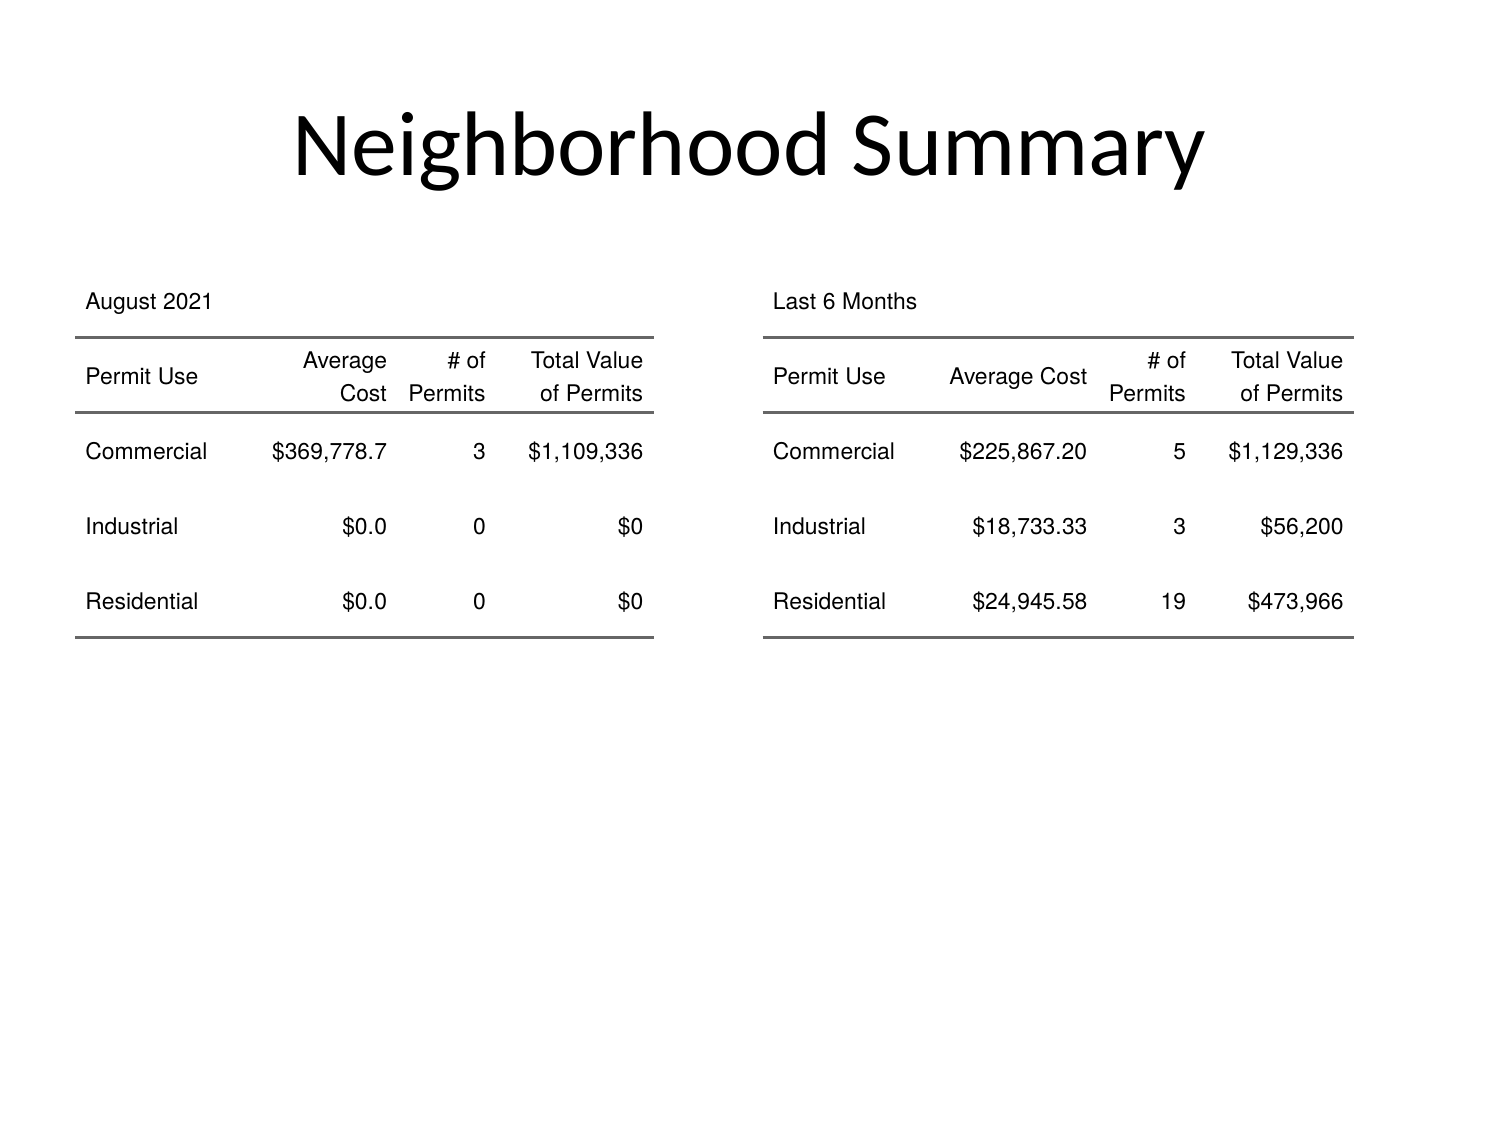

# Neighborhood Summary
| August 2021 | August 2021 | August 2021 | August 2021 |
| --- | --- | --- | --- |
| Permit Use | Average Cost | # of Permits | Total Value of Permits |
| Commercial | $369,778.7 | 3 | $1,109,336 |
| Industrial | $0.0 | 0 | $0 |
| Residential | $0.0 | 0 | $0 |
| Last 6 Months | Last 6 Months | Last 6 Months | Last 6 Months |
| --- | --- | --- | --- |
| Permit Use | Average Cost | # of Permits | Total Value of Permits |
| Commercial | $225,867.20 | 5 | $1,129,336 |
| Industrial | $18,733.33 | 3 | $56,200 |
| Residential | $24,945.58 | 19 | $473,966 |